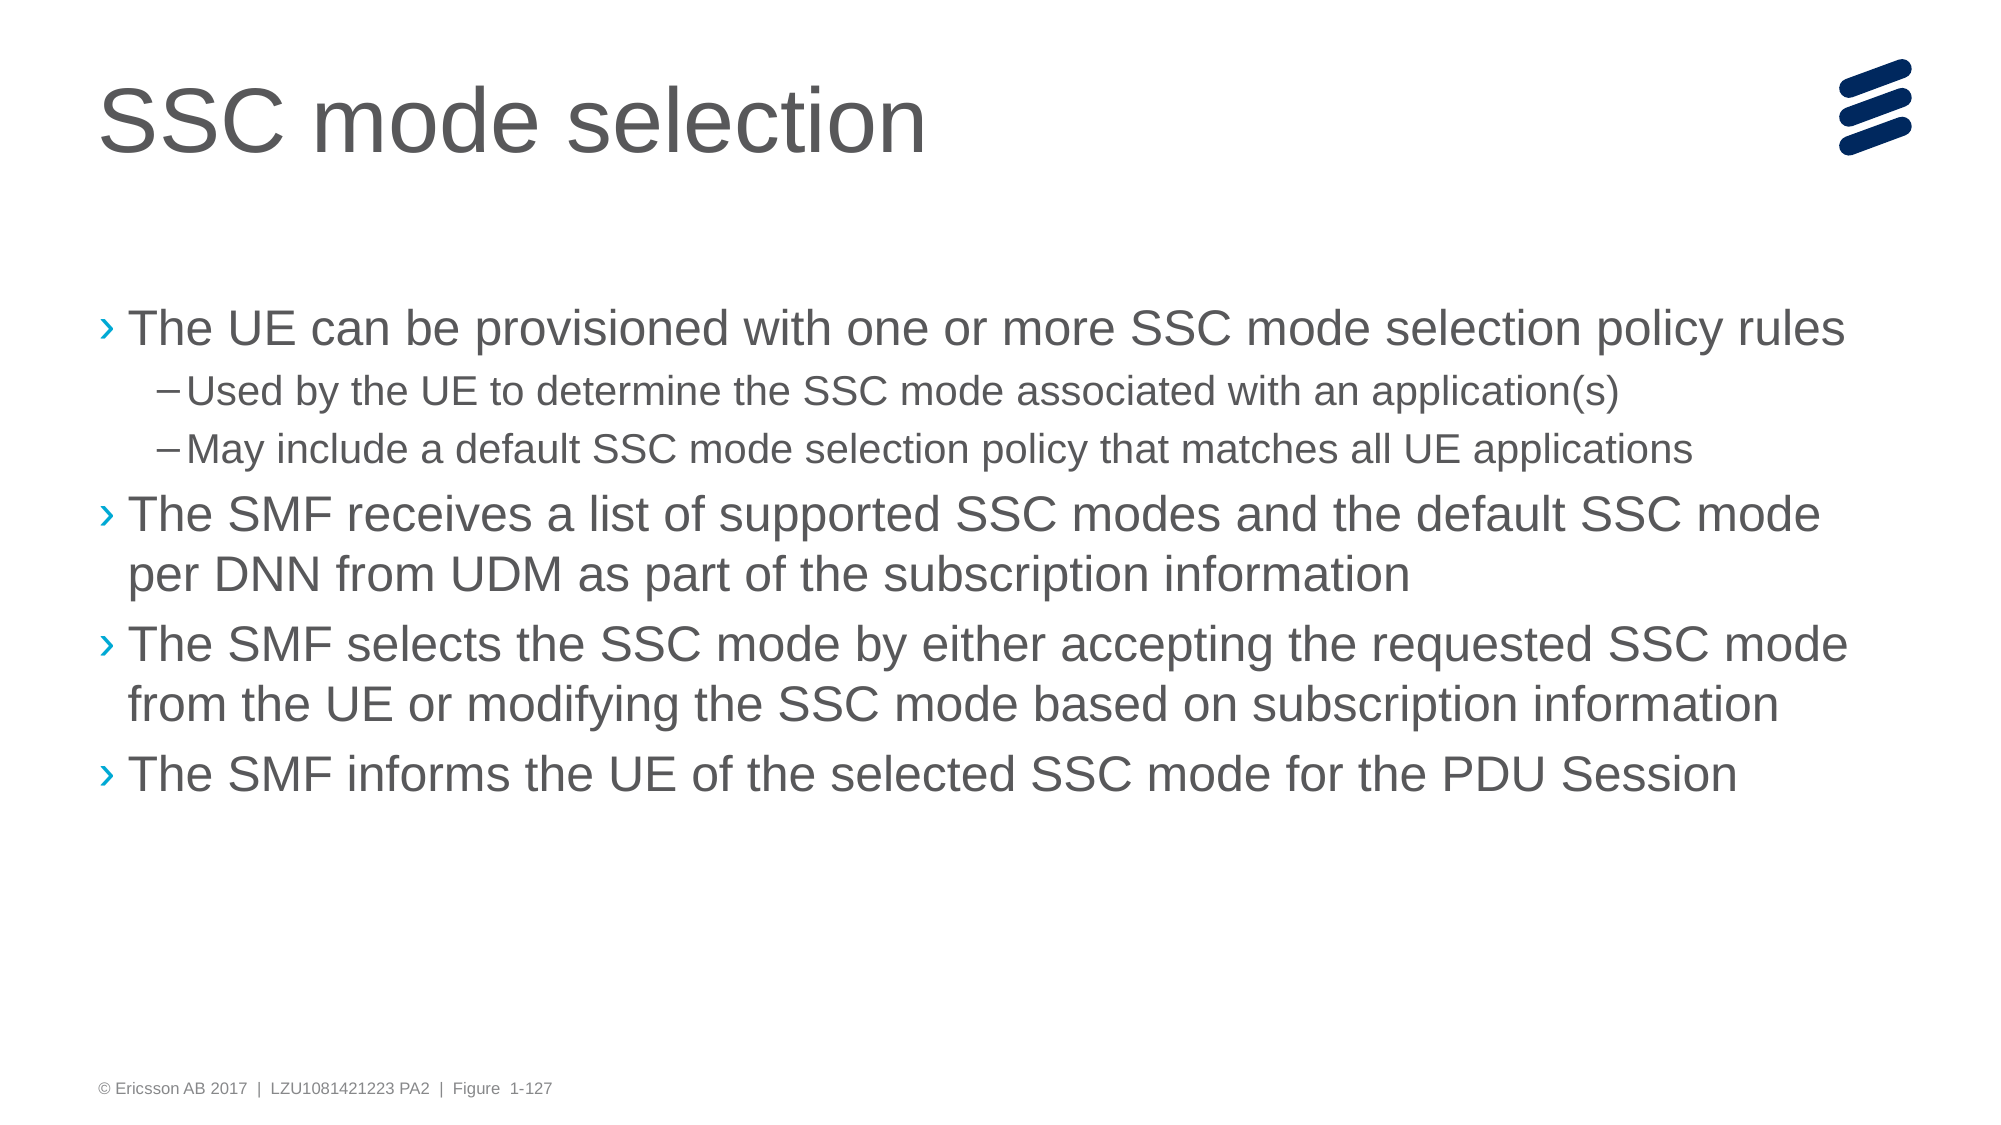

# SSC mode selection
The UE can be provisioned with one or more SSC mode selection policy rules
Used by the UE to determine the SSC mode associated with an application(s)
May include a default SSC mode selection policy that matches all UE applications
The SMF receives a list of supported SSC modes and the default SSC mode per DNN from UDM as part of the subscription information
The SMF selects the SSC mode by either accepting the requested SSC mode from the UE or modifying the SSC mode based on subscription information
The SMF informs the UE of the selected SSC mode for the PDU Session